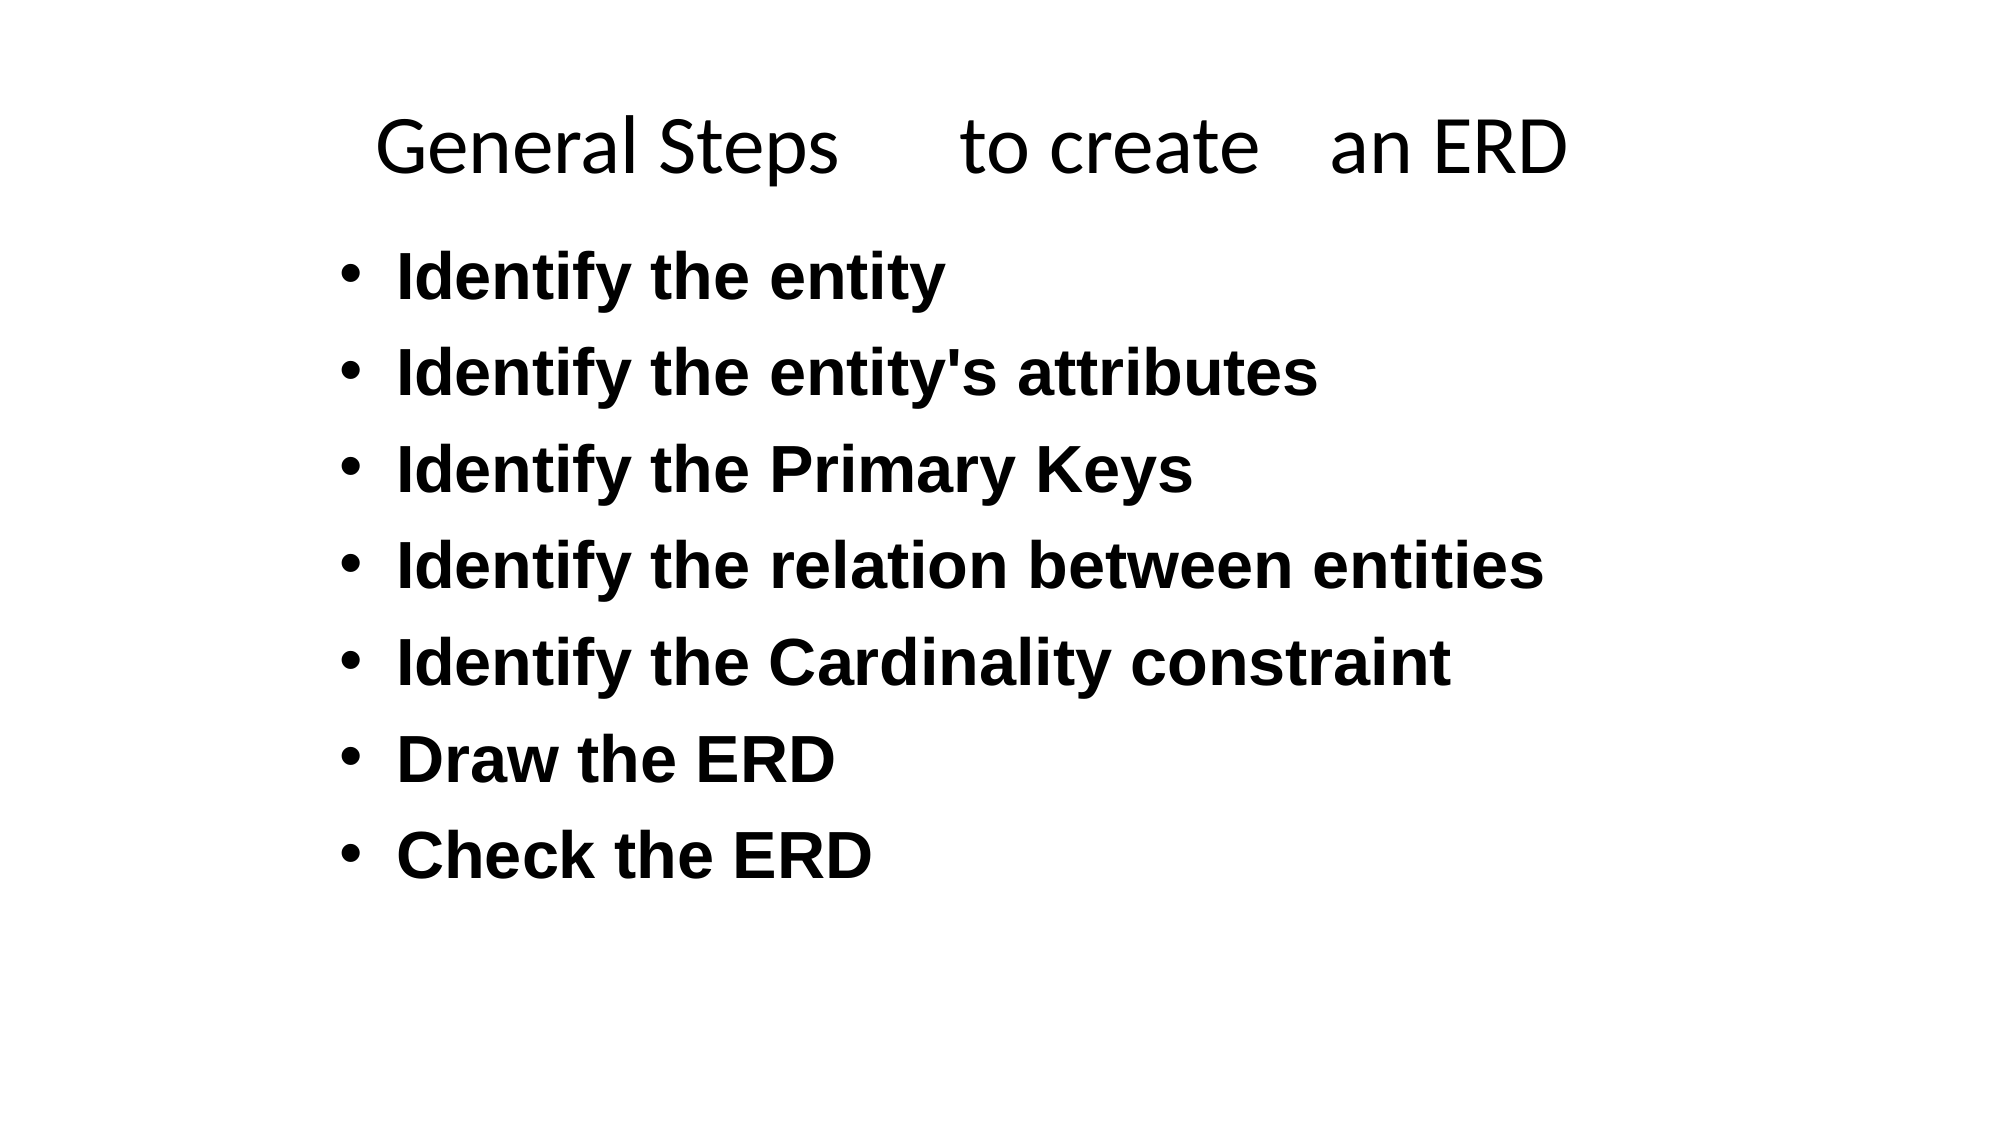

# General Steps	to create	an ERD
Identify the entity
Identify the entity's attributes
Identify the Primary Keys
Identify the relation between entities
Identify the Cardinality constraint
Draw the ERD
Check the ERD